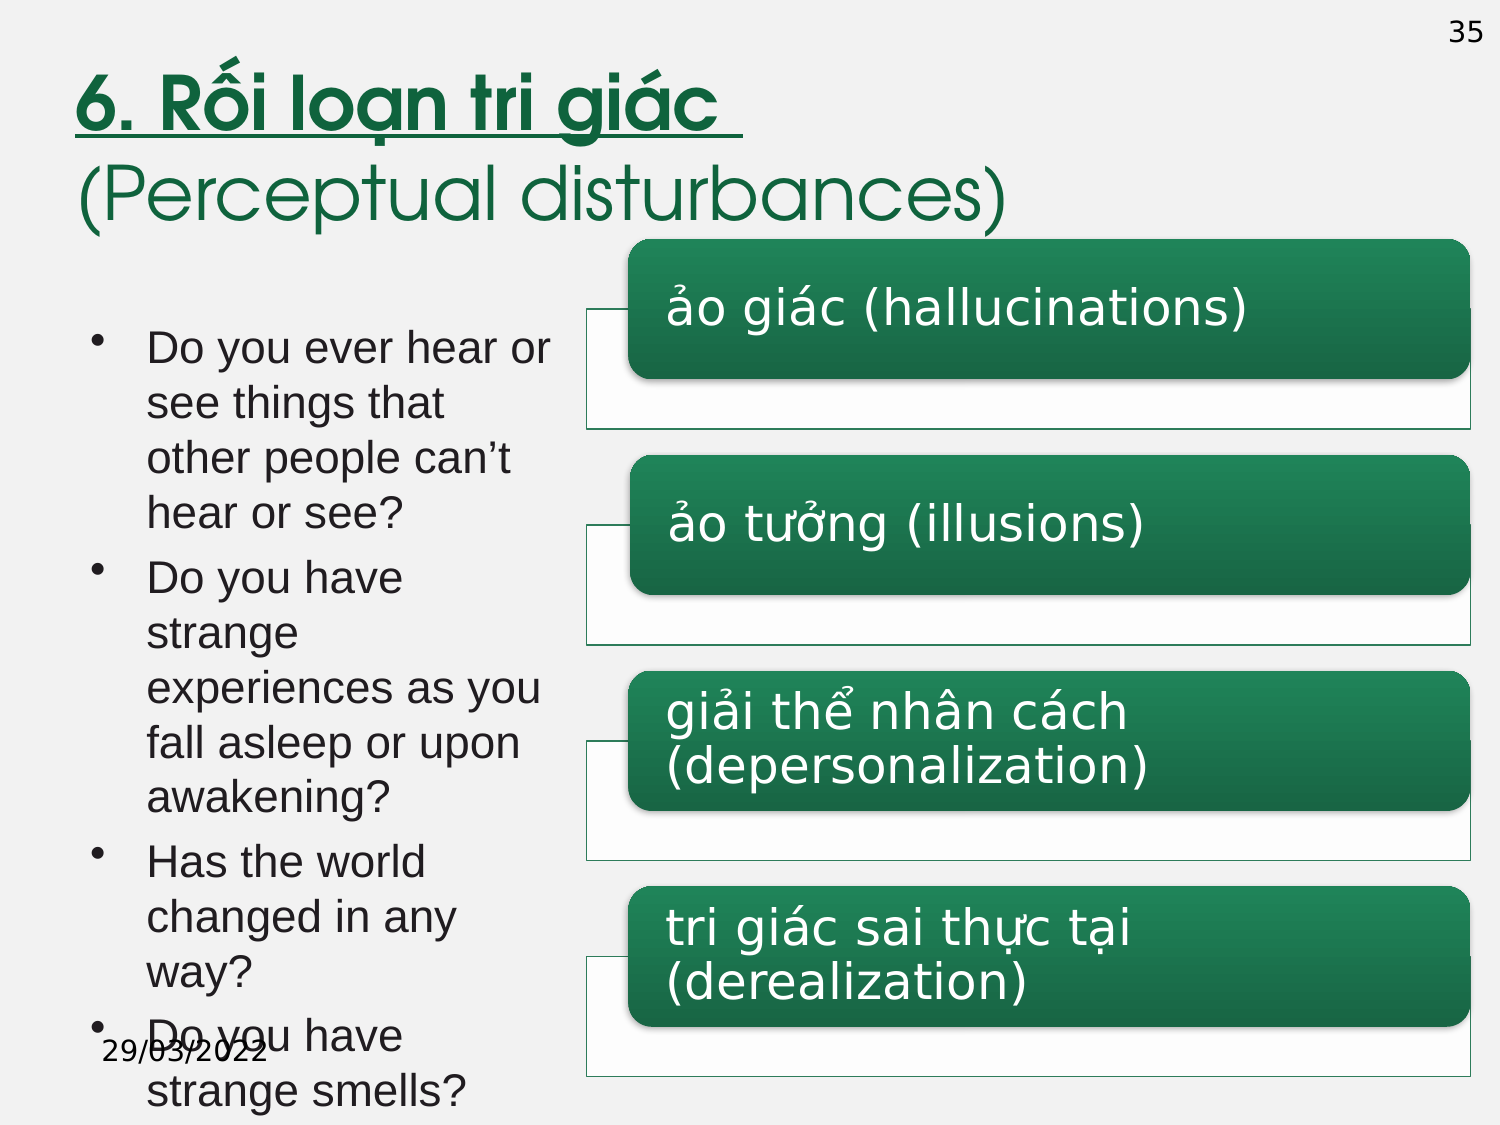

35
# 6. Rối loạn tri giác (Perceptual disturbances)
ảo giác (hallucinations)
ảo tưởng (illusions)
giải thể nhân cách (depersonalization)
tri giác sai thực tại (derealization)
Do you ever hear or see things that other people can’t hear or see?
Do you have strange experiences as you fall asleep or upon awakening?
Has the world changed in any way?
Do you have strange smells?

29/03/2022